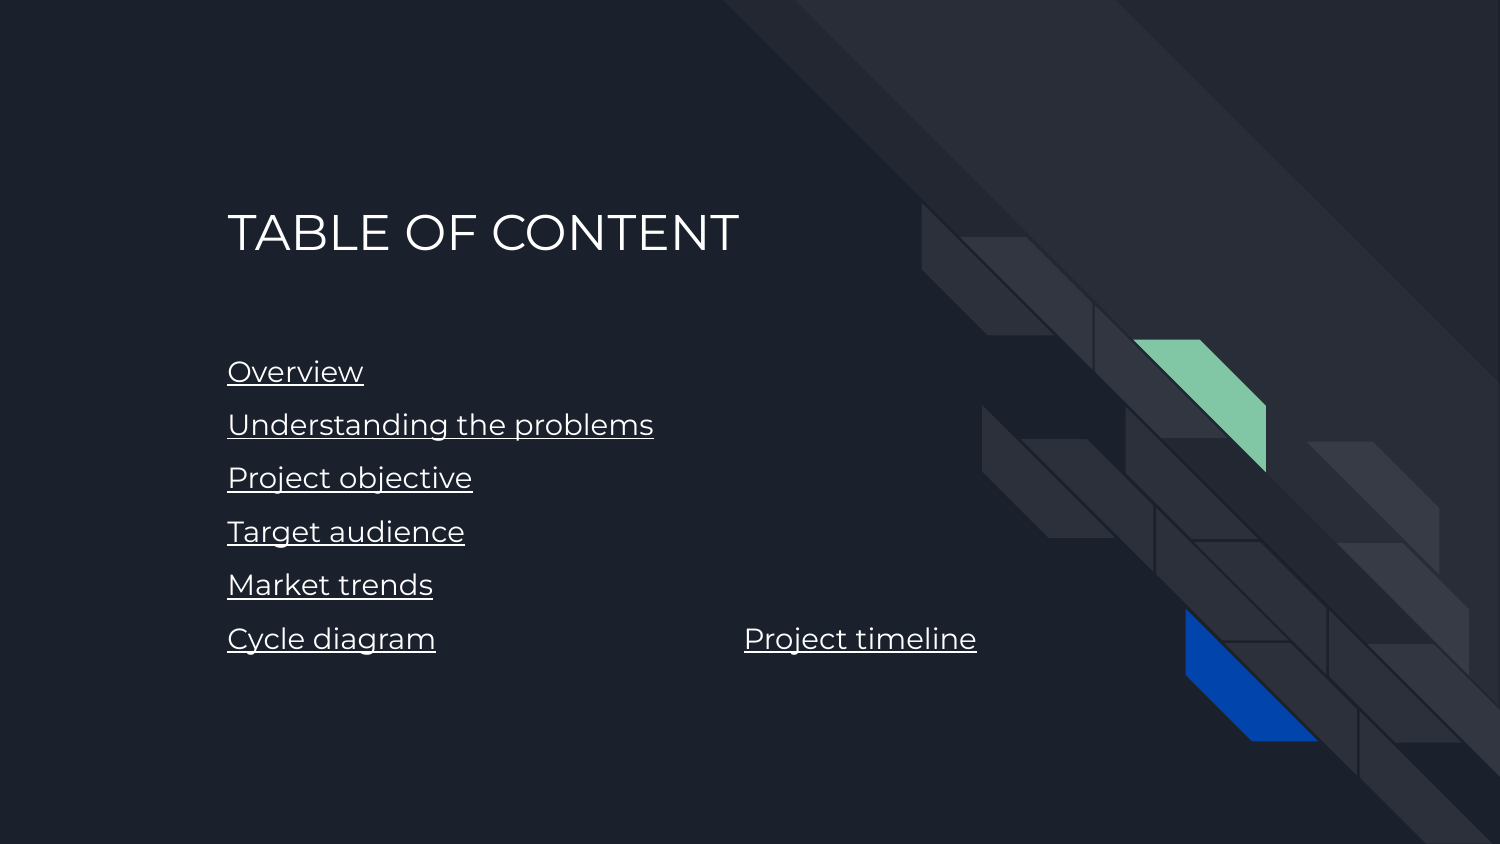

# TABLE OF CONTENT
Overview
Understanding the problems

Project objective
Target audience
Market trends
Cycle diagram
Project timeline